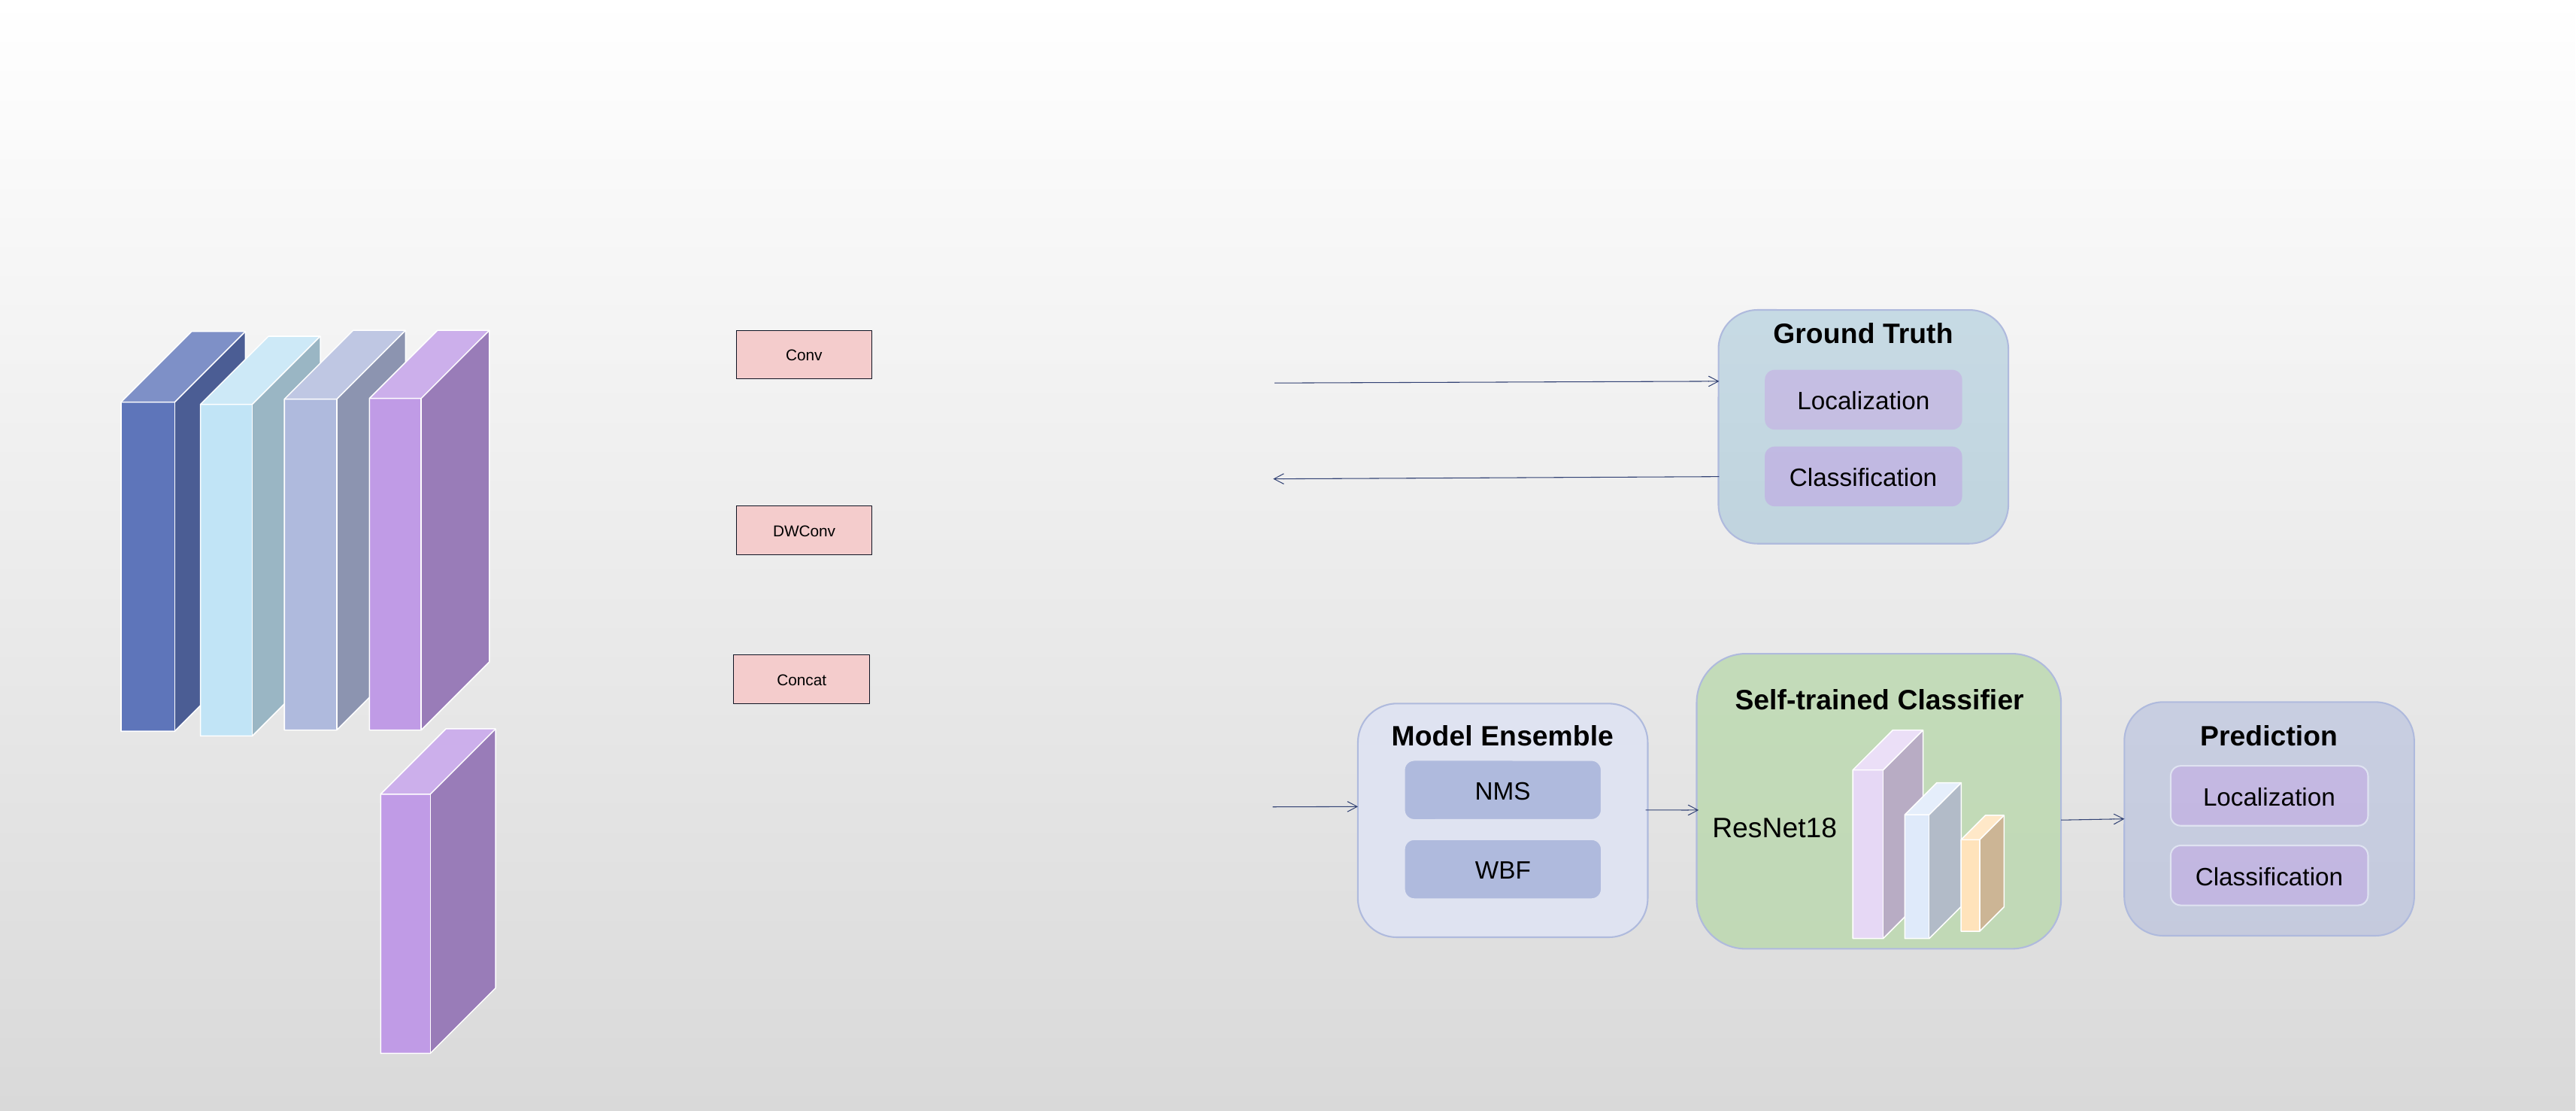

Ground Truth

Conv

Localization
Classification
DWConv

Concat
Self-trained Classifier

Prediction
Model Ensemble

NMS
Localization

ResNet18

WBF
Classification